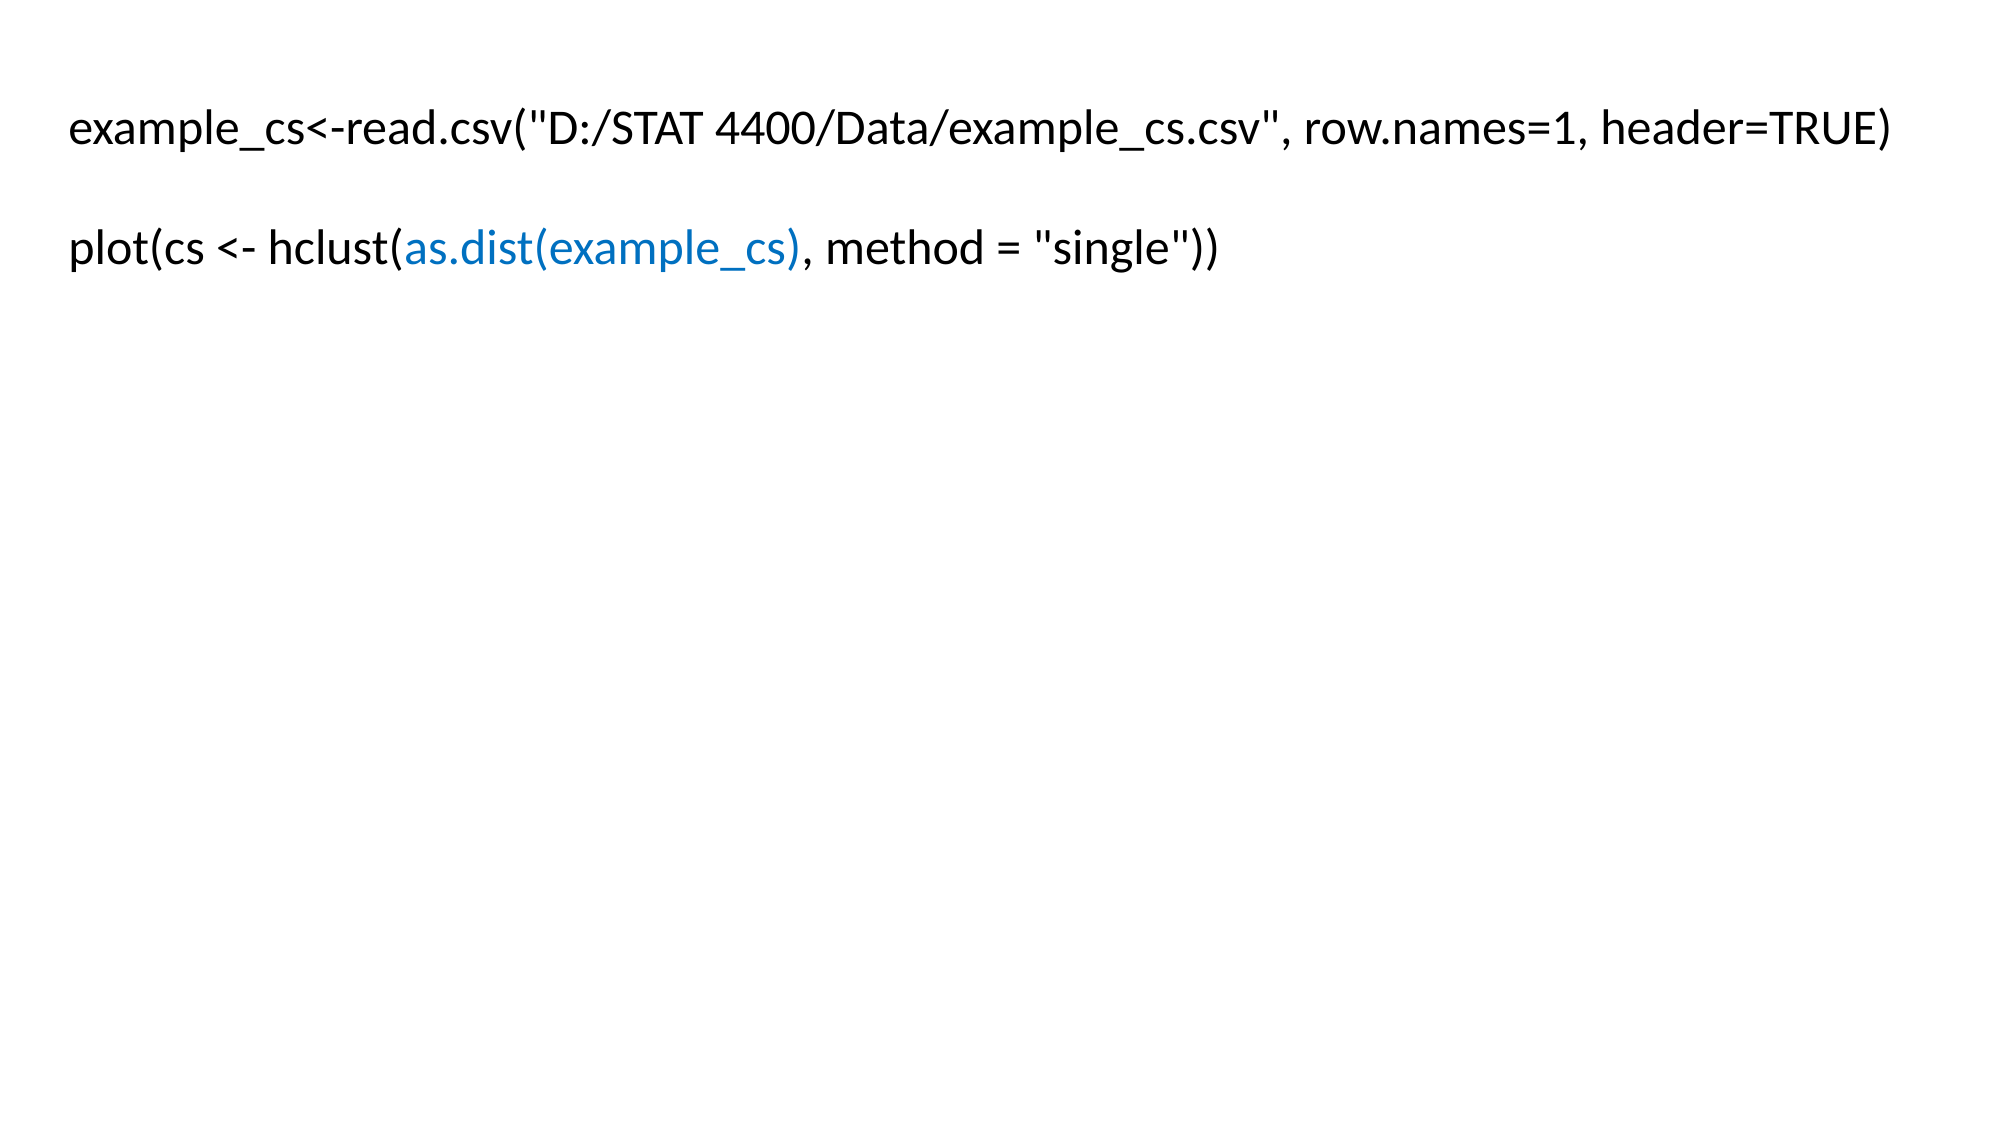

example_cs<-read.csv("D:/STAT 4400/Data/example_cs.csv", row.names=1, header=TRUE)

plot(cs <- hclust(as.dist(example_cs), method = "single"))